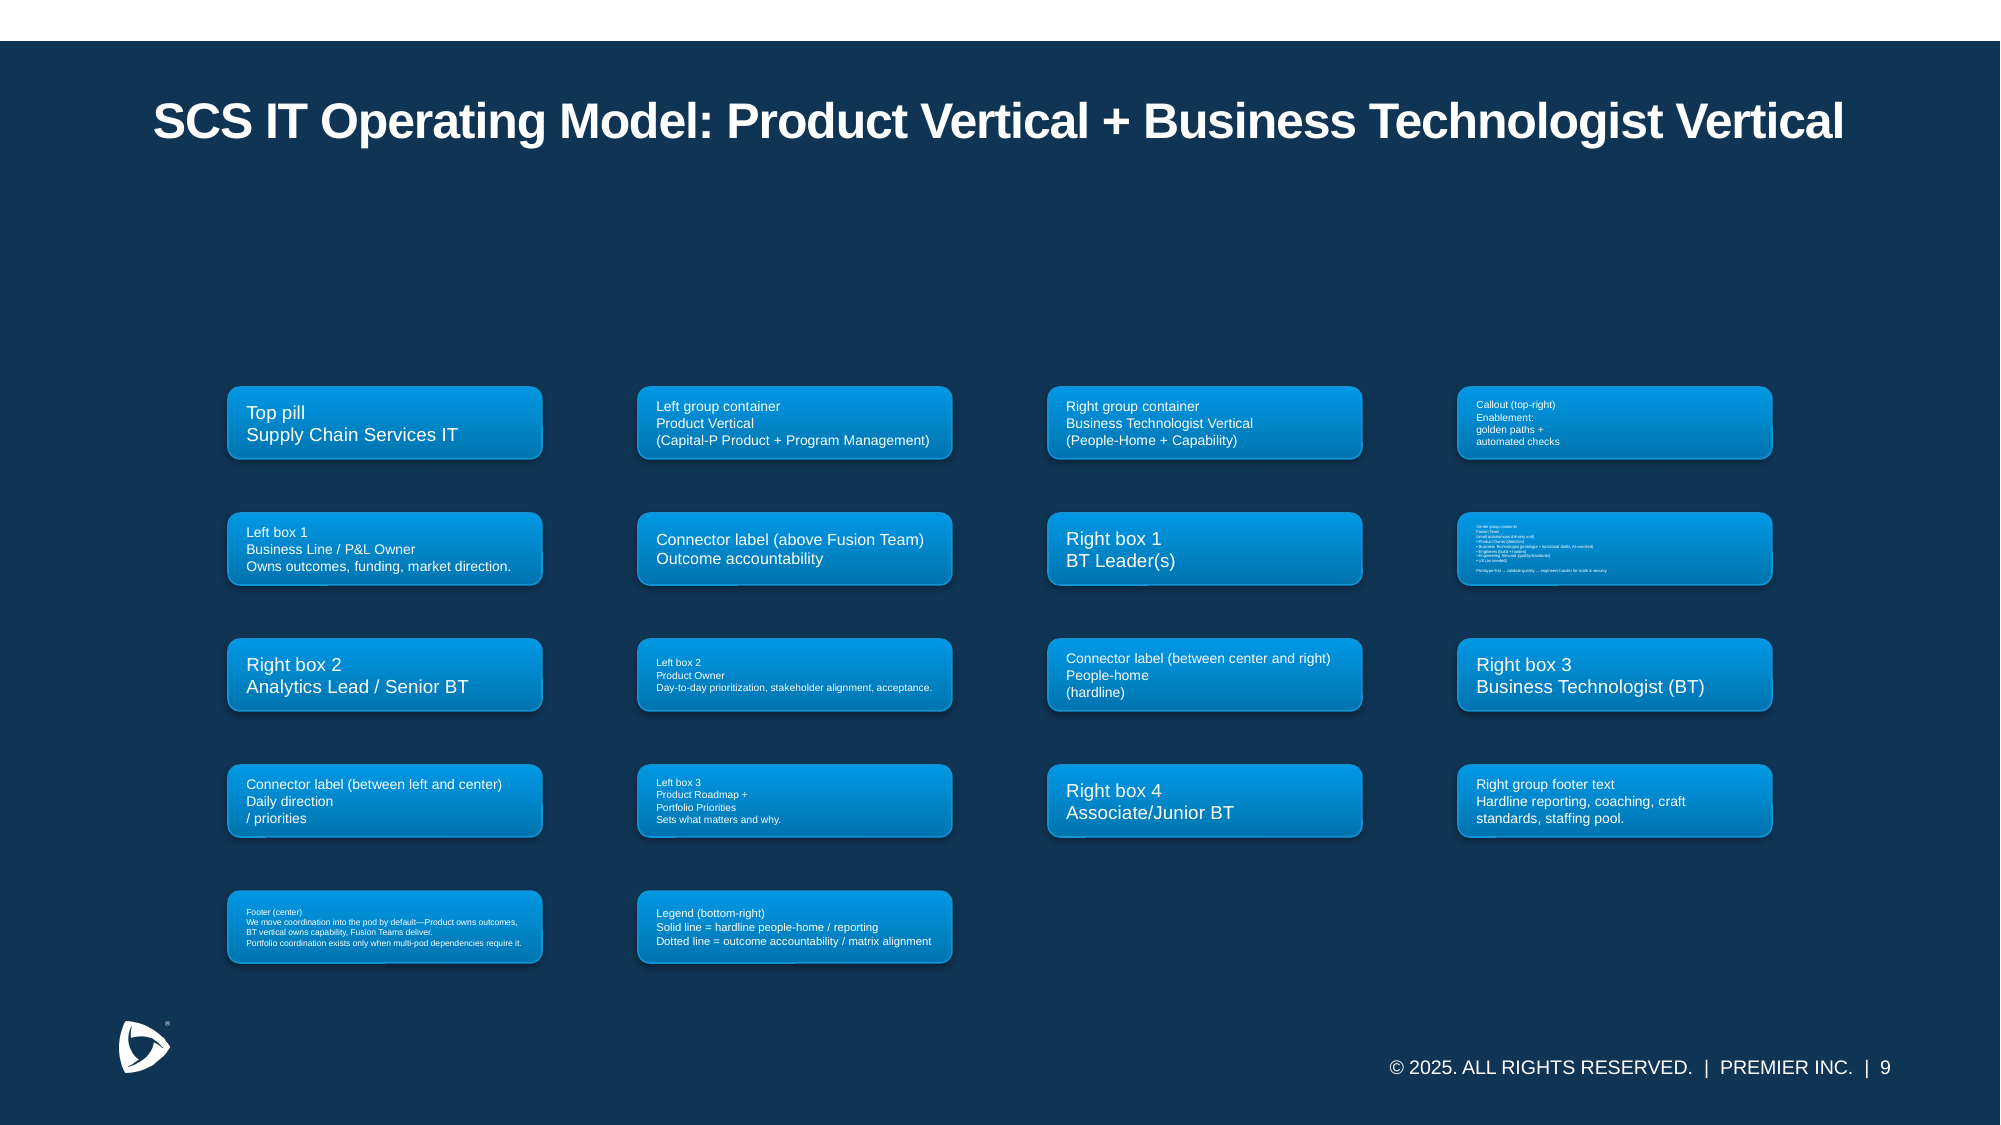

# SCS IT Operating Model: Product Vertical + Business Technologist Vertical
Top pill
Supply Chain Services IT
Left group container
Product Vertical
(Capital-P Product + Program Management)
Right group container
Business Technologist Vertical
(People-Home + Capability)
Callout (top-right)
Enablement:
golden paths +
automated checks
Left box 1
Business Line / P&L Owner
Owns outcomes, funding, market direction.
Connector label (above Fusion Team)
Outcome accountability
Right box 1
BT Leader(s)
Center group container
Fusion Team
(small autonomous delivery unit)
• Product Owner (direction)
• Business Technologist (prototype + functional drafts, AI-assisted)
• Engineers (build + harden)
• Engineering Steward (quality/standards)
• UX (as needed)

Prototype-first → validate quickly → engineers harden for scale & security.
Right box 2
Analytics Lead / Senior BT
Left box 2
Product Owner
Day-to-day prioritization, stakeholder alignment, acceptance.
Connector label (between center and right)
People-home
(hardline)
Right box 3
Business Technologist (BT)
Connector label (between left and center)
Daily direction
/ priorities
Left box 3
Product Roadmap +
Portfolio Priorities
Sets what matters and why.
Right box 4
Associate/Junior BT
Right group footer text
Hardline reporting, coaching, craft standards, staffing pool.
Footer (center)
We move coordination into the pod by default—Product owns outcomes, BT vertical owns capability, Fusion Teams deliver.
Portfolio coordination exists only when multi-pod dependencies require it.
Legend (bottom-right)
Solid line = hardline people-home / reporting
Dotted line = outcome accountability / matrix alignment